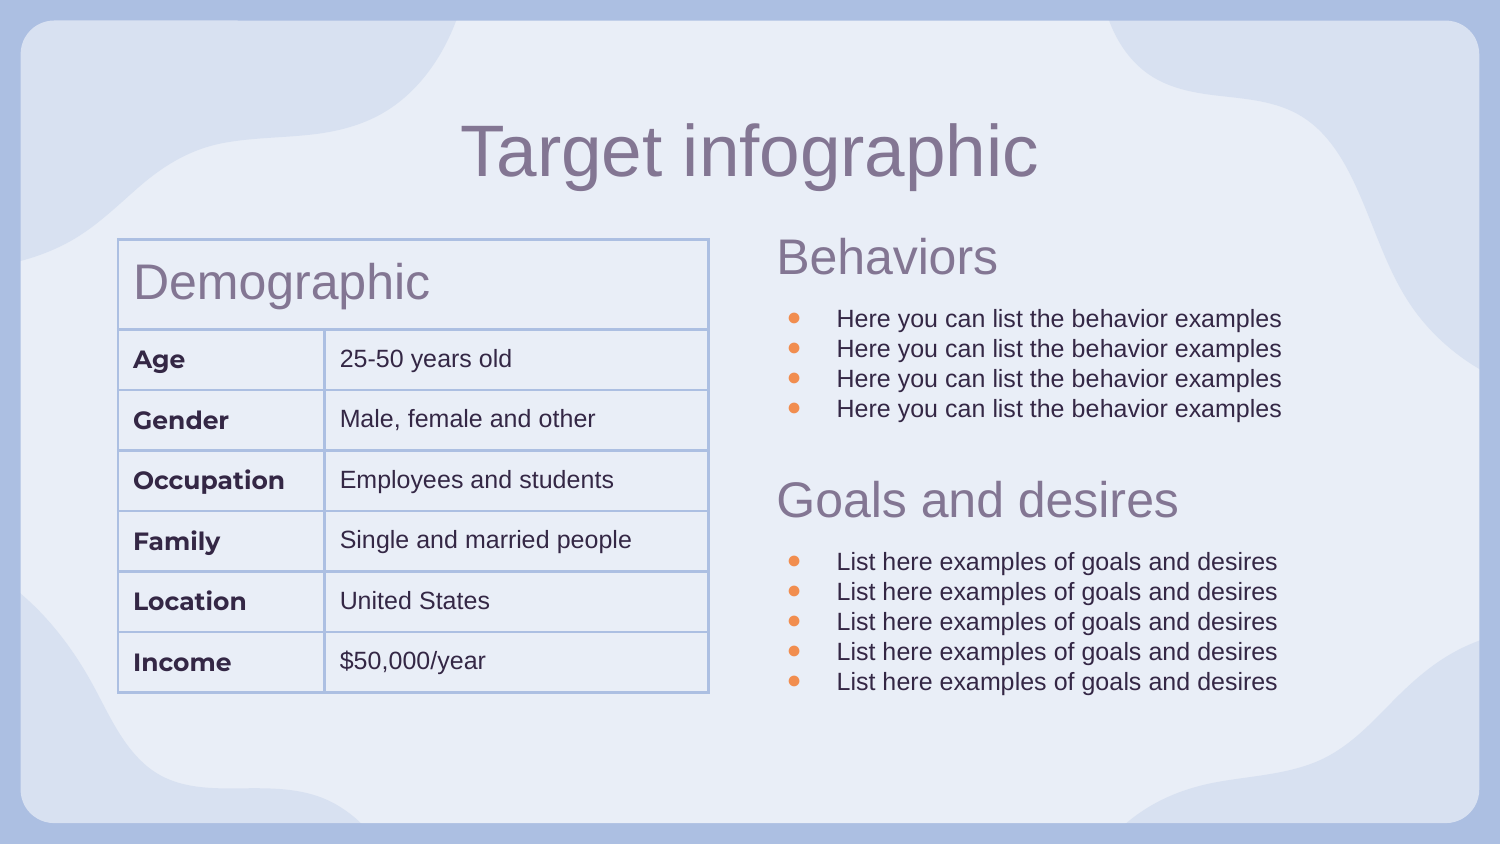

# Target infographic
Behaviors
| Demographic |  |
| --- | --- |
| Age | 25-50 years old |
| Gender | Male, female and other |
| Occupation | Employees and students |
| Family | Single and married people |
| Location | United States |
| Income | $50,000/year |
Here you can list the behavior examples
Here you can list the behavior examples
Here you can list the behavior examples
Here you can list the behavior examples
Goals and desires
List here examples of goals and desires
List here examples of goals and desires
List here examples of goals and desires
List here examples of goals and desires
List here examples of goals and desires